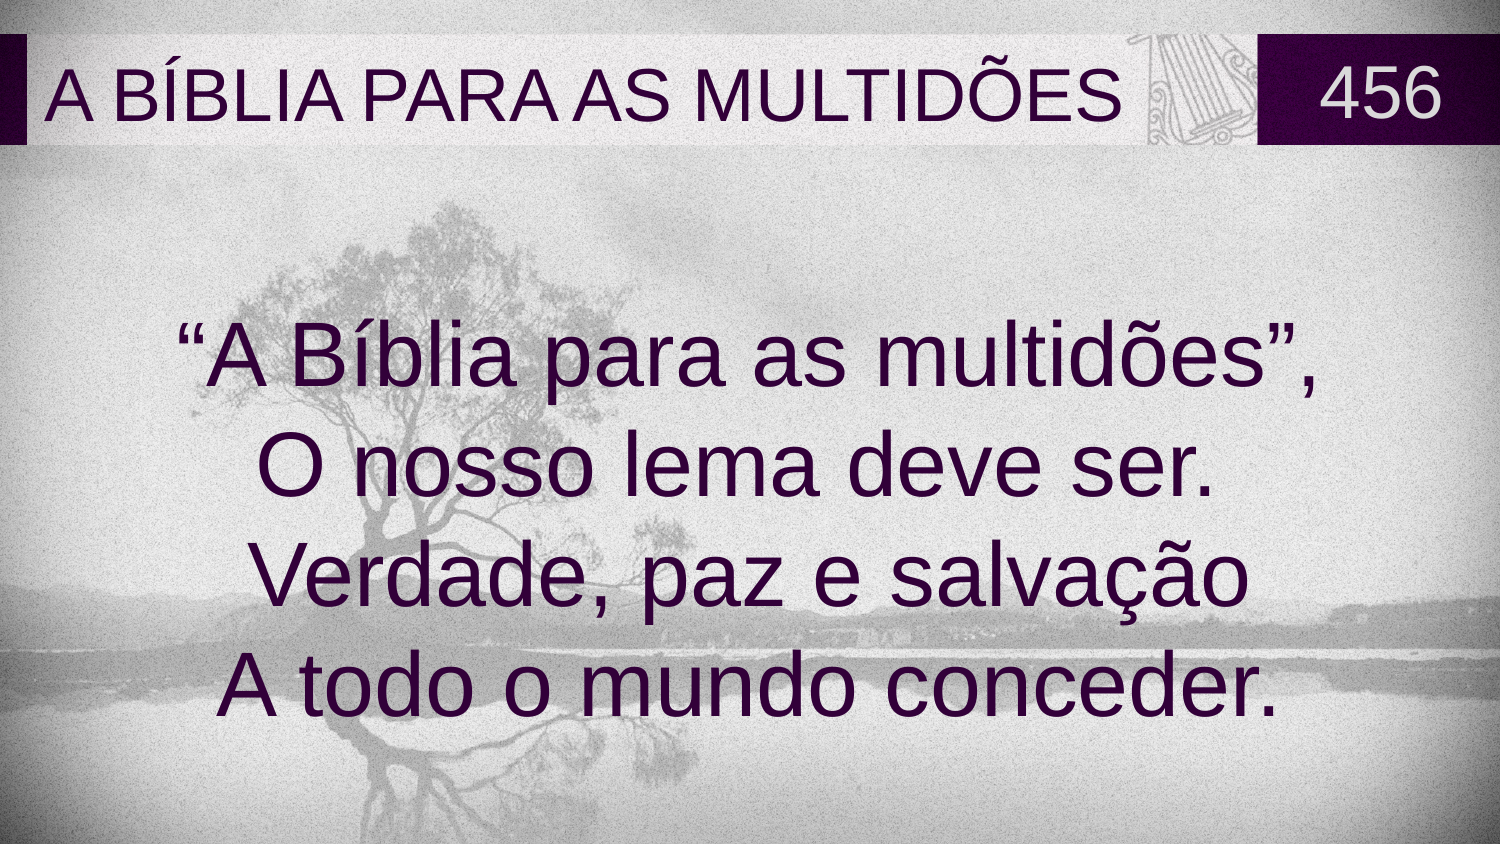

# A BÍBLIA PARA AS MULTIDÕES
456
“A Bíblia para as multidões”,
O nosso lema deve ser.
Verdade, paz e salvação
A todo o mundo conceder.